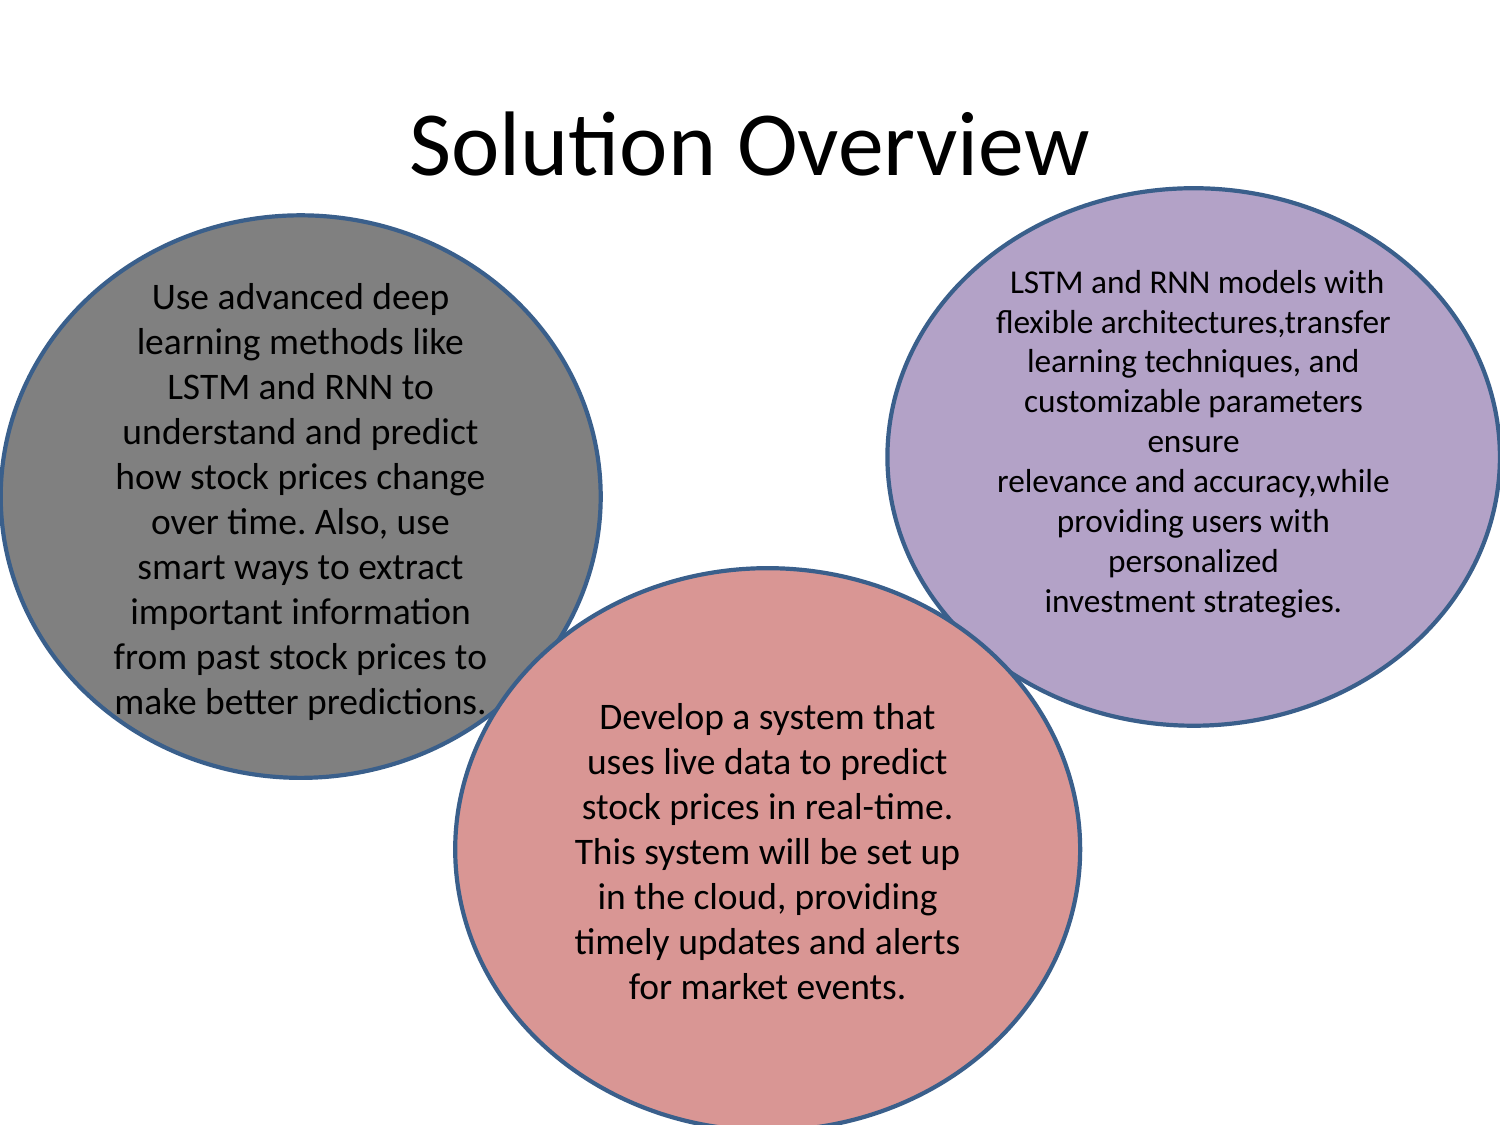

# Solution Overview

 LSTM and RNN models with
flexible architectures,transfer
learning techniques, and
customizable parameters ensure
relevance and accuracy,while
providing users with personalized
investment strategies.

Use advanced deep learning methods like LSTM and RNN to understand and predict how stock prices change over time. Also, use smart ways to extract important information from past stock prices to make better predictions.

Develop a system that uses live data to predict stock prices in real-time. This system will be set up in the cloud, providing timely updates and alerts for market events.